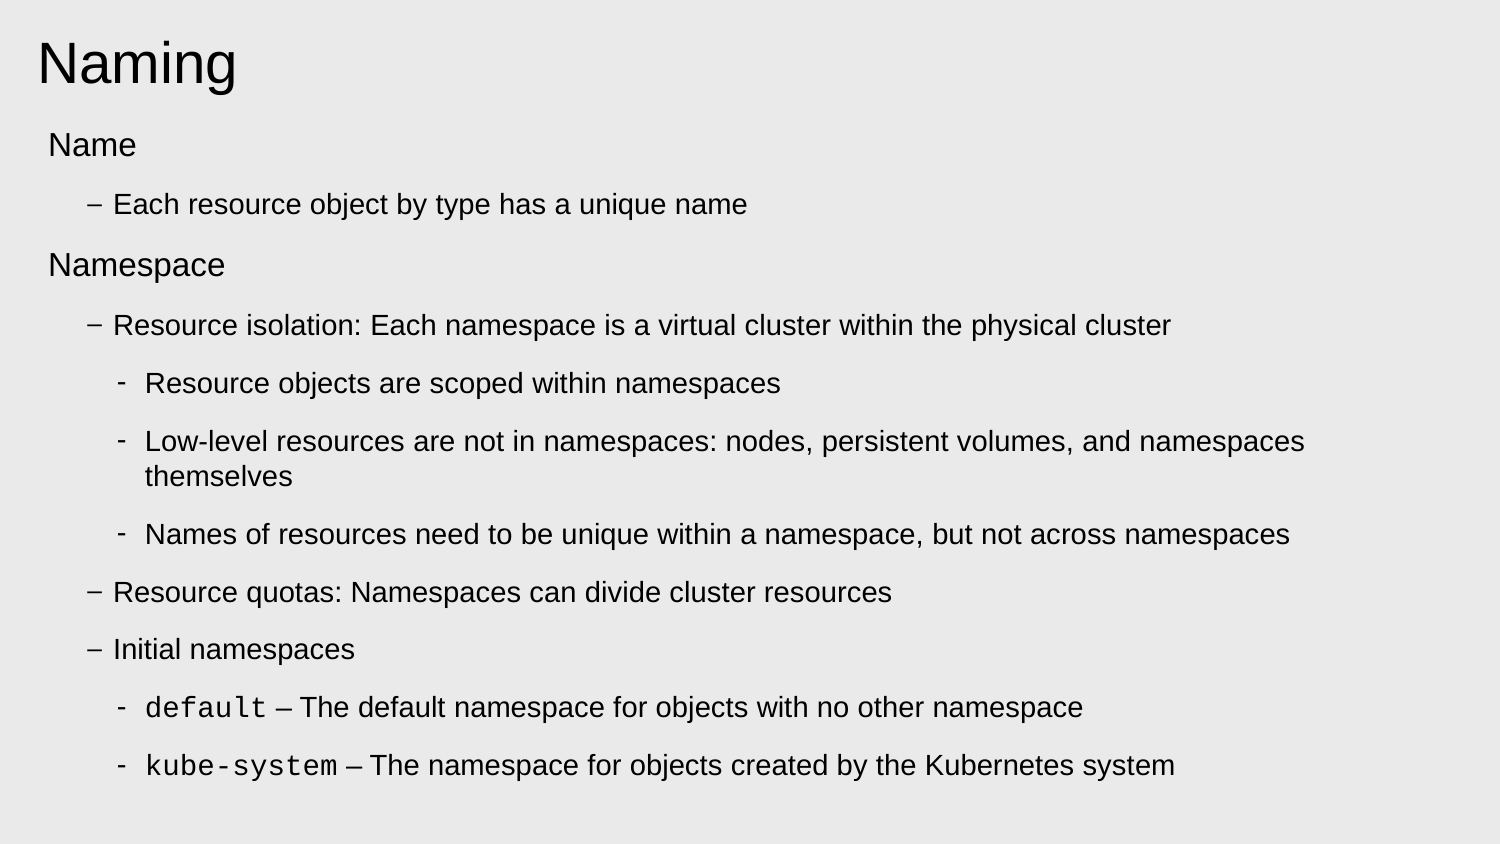

# Naming
Name
Each resource object by type has a unique name
Namespace
Resource isolation: Each namespace is a virtual cluster within the physical cluster
Resource objects are scoped within namespaces
Low-level resources are not in namespaces: nodes, persistent volumes, and namespaces themselves
Names of resources need to be unique within a namespace, but not across namespaces
Resource quotas: Namespaces can divide cluster resources
Initial namespaces
default – The default namespace for objects with no other namespace
kube-system – The namespace for objects created by the Kubernetes system